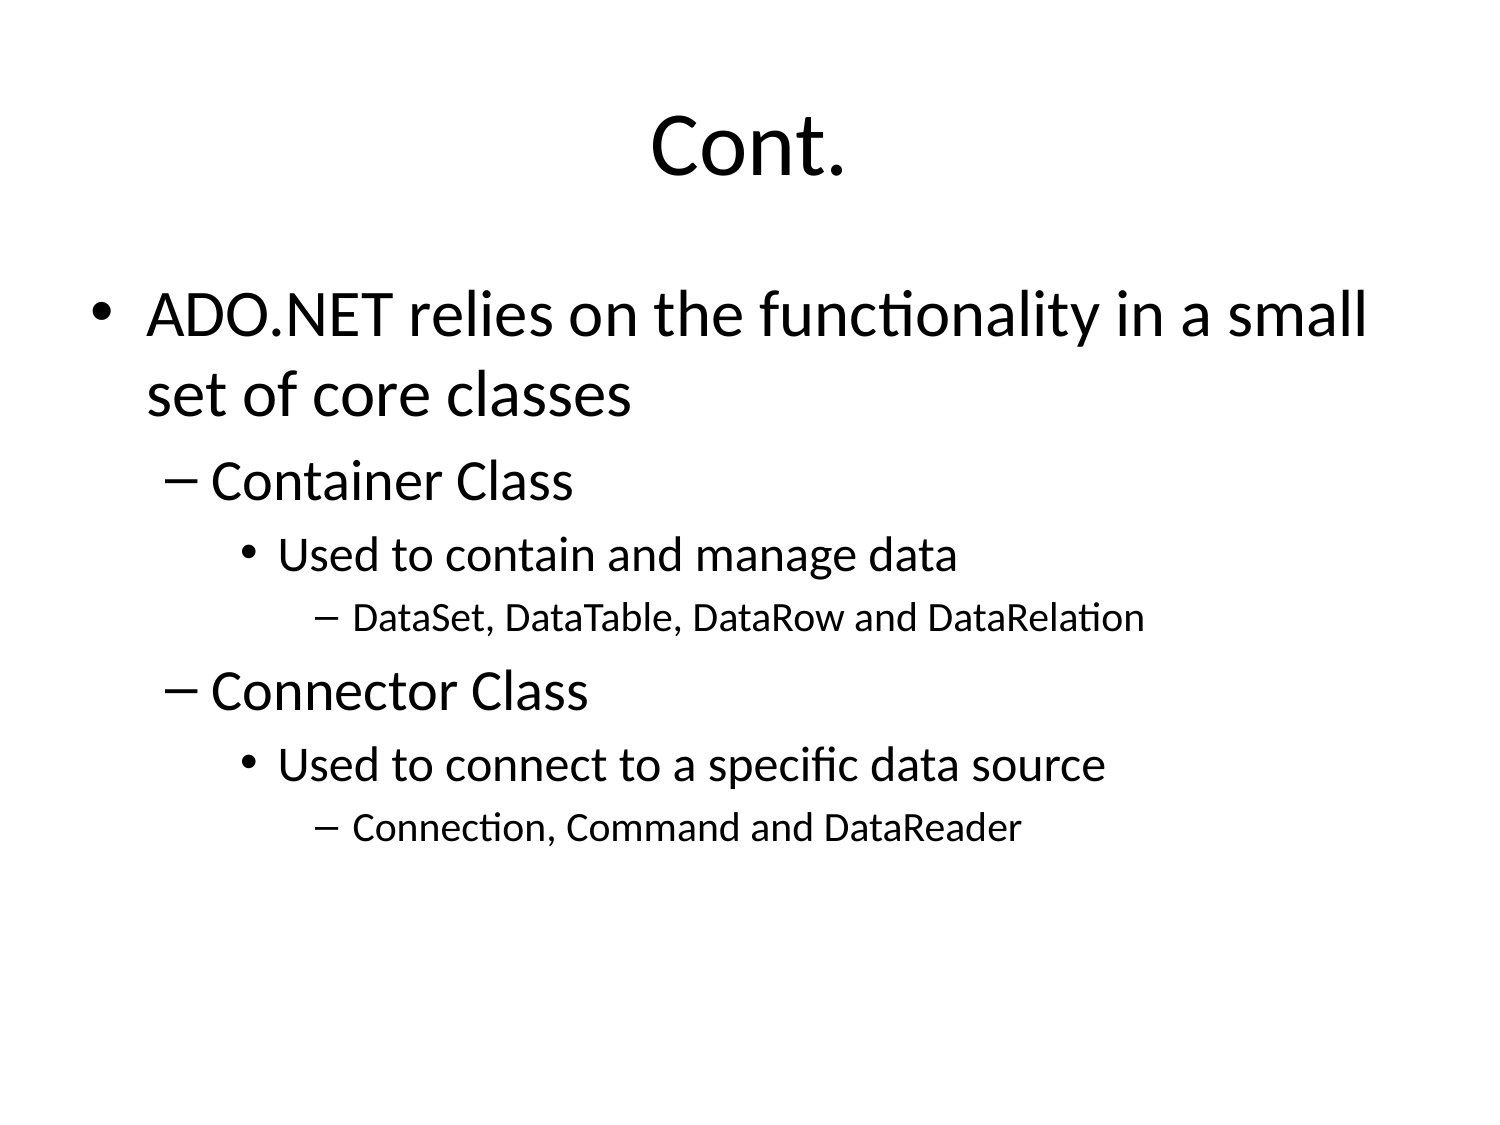

# Cont.
ADO.NET relies on the functionality in a small set of core classes
Container Class
Used to contain and manage data
DataSet, DataTable, DataRow and DataRelation
Connector Class
Used to connect to a specific data source
Connection, Command and DataReader